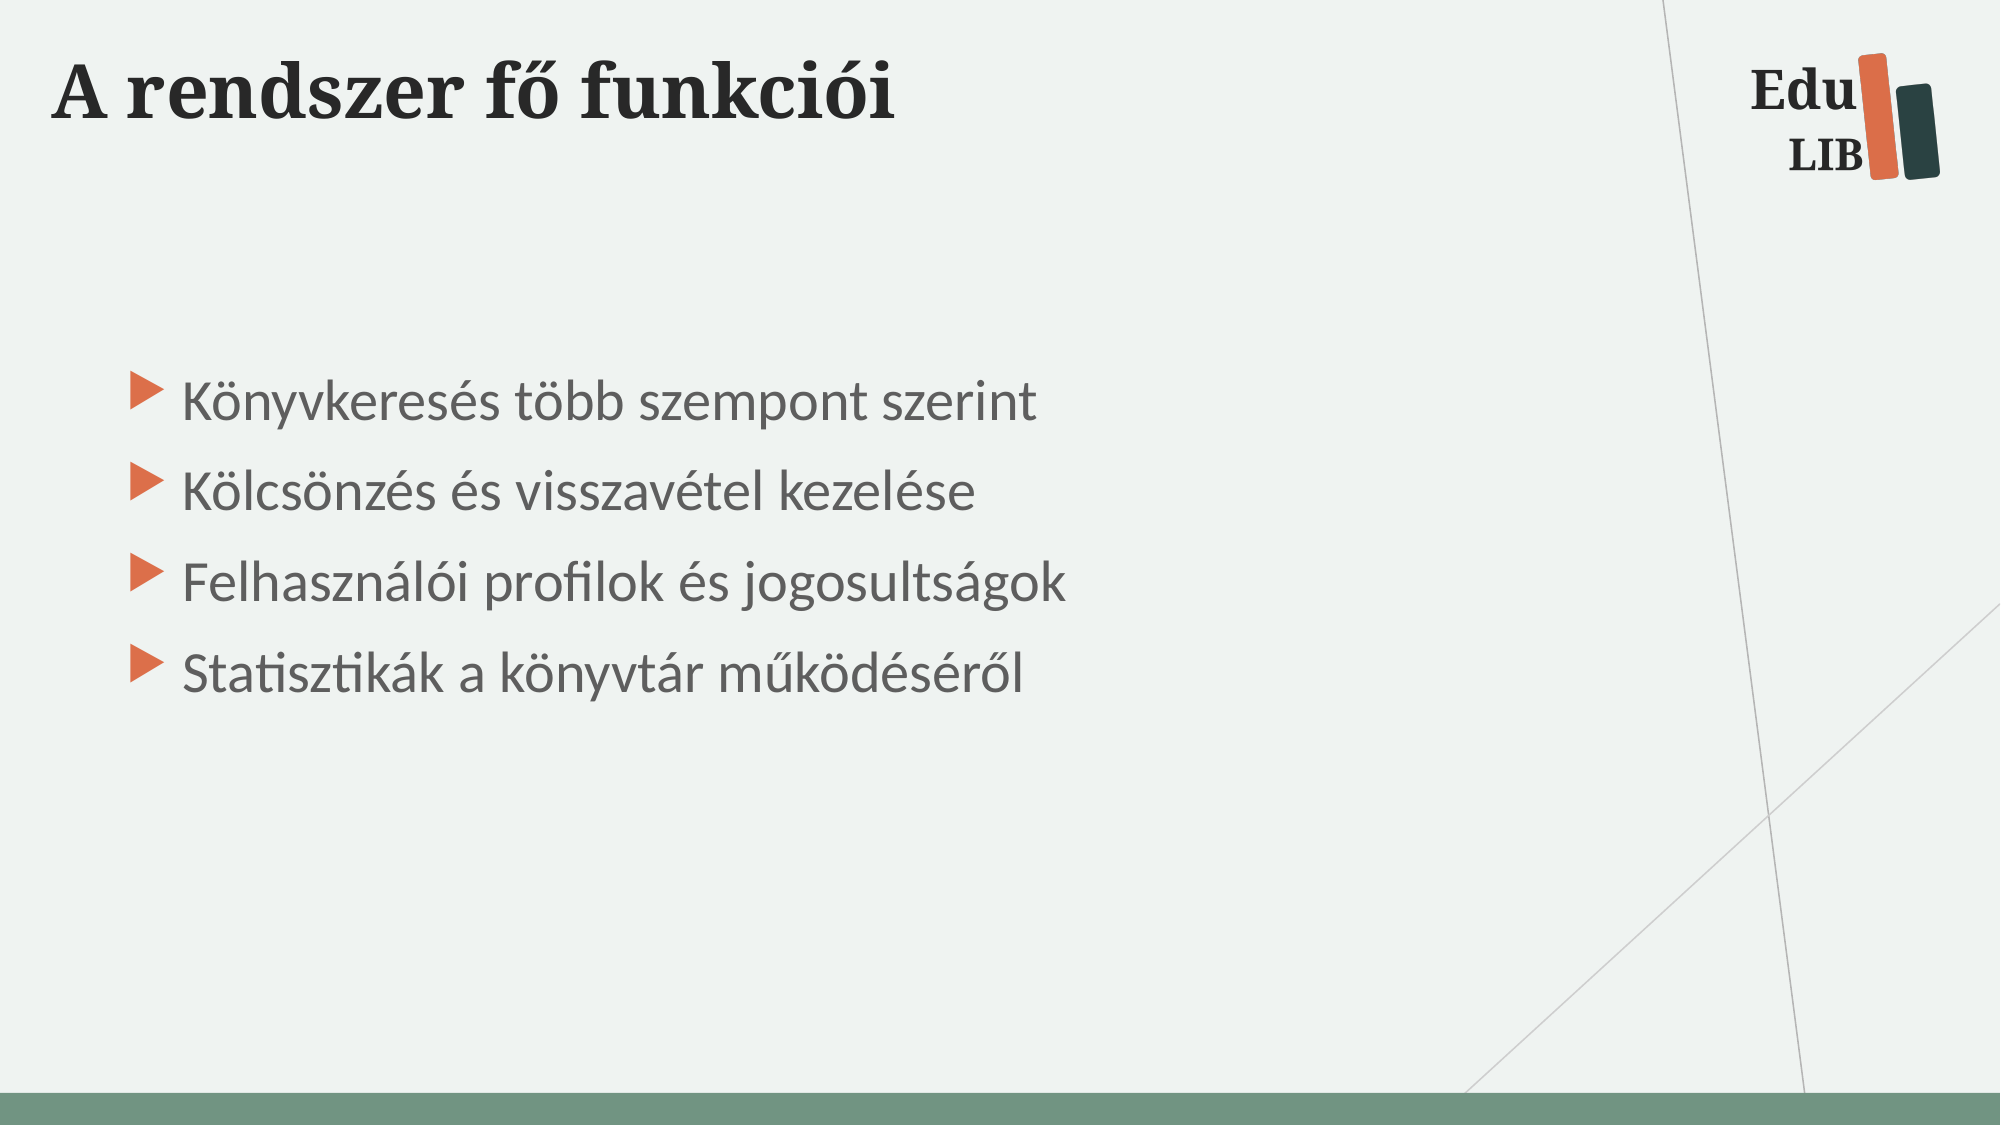

# A rendszer fő funkciói
Könyvkeresés több szempont szerint
Kölcsönzés és visszavétel kezelése
Felhasználói profilok és jogosultságok
Statisztikák a könyvtár működéséről